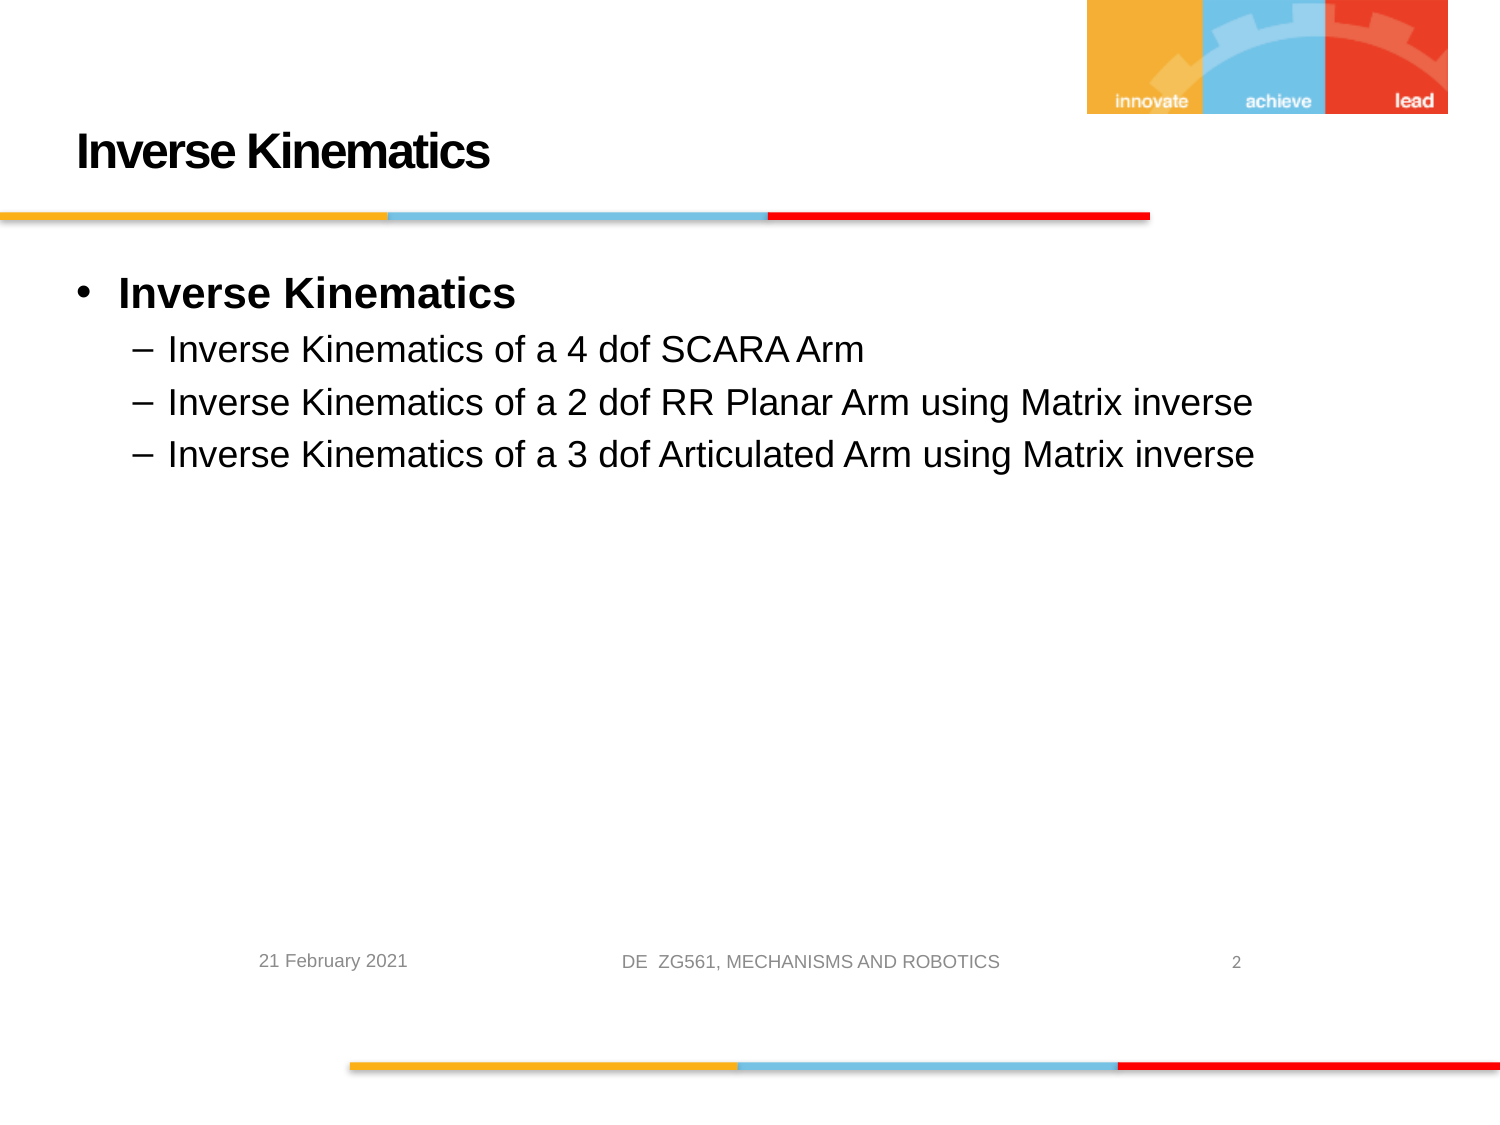

# Inverse Kinematics
Inverse Kinematics
Inverse Kinematics of a 4 dof SCARA Arm
Inverse Kinematics of a 2 dof RR Planar Arm using Matrix inverse
Inverse Kinematics of a 3 dof Articulated Arm using Matrix inverse

DE  ZG561, MECHANISMS AND ROBOTICS
2
21 February 2021